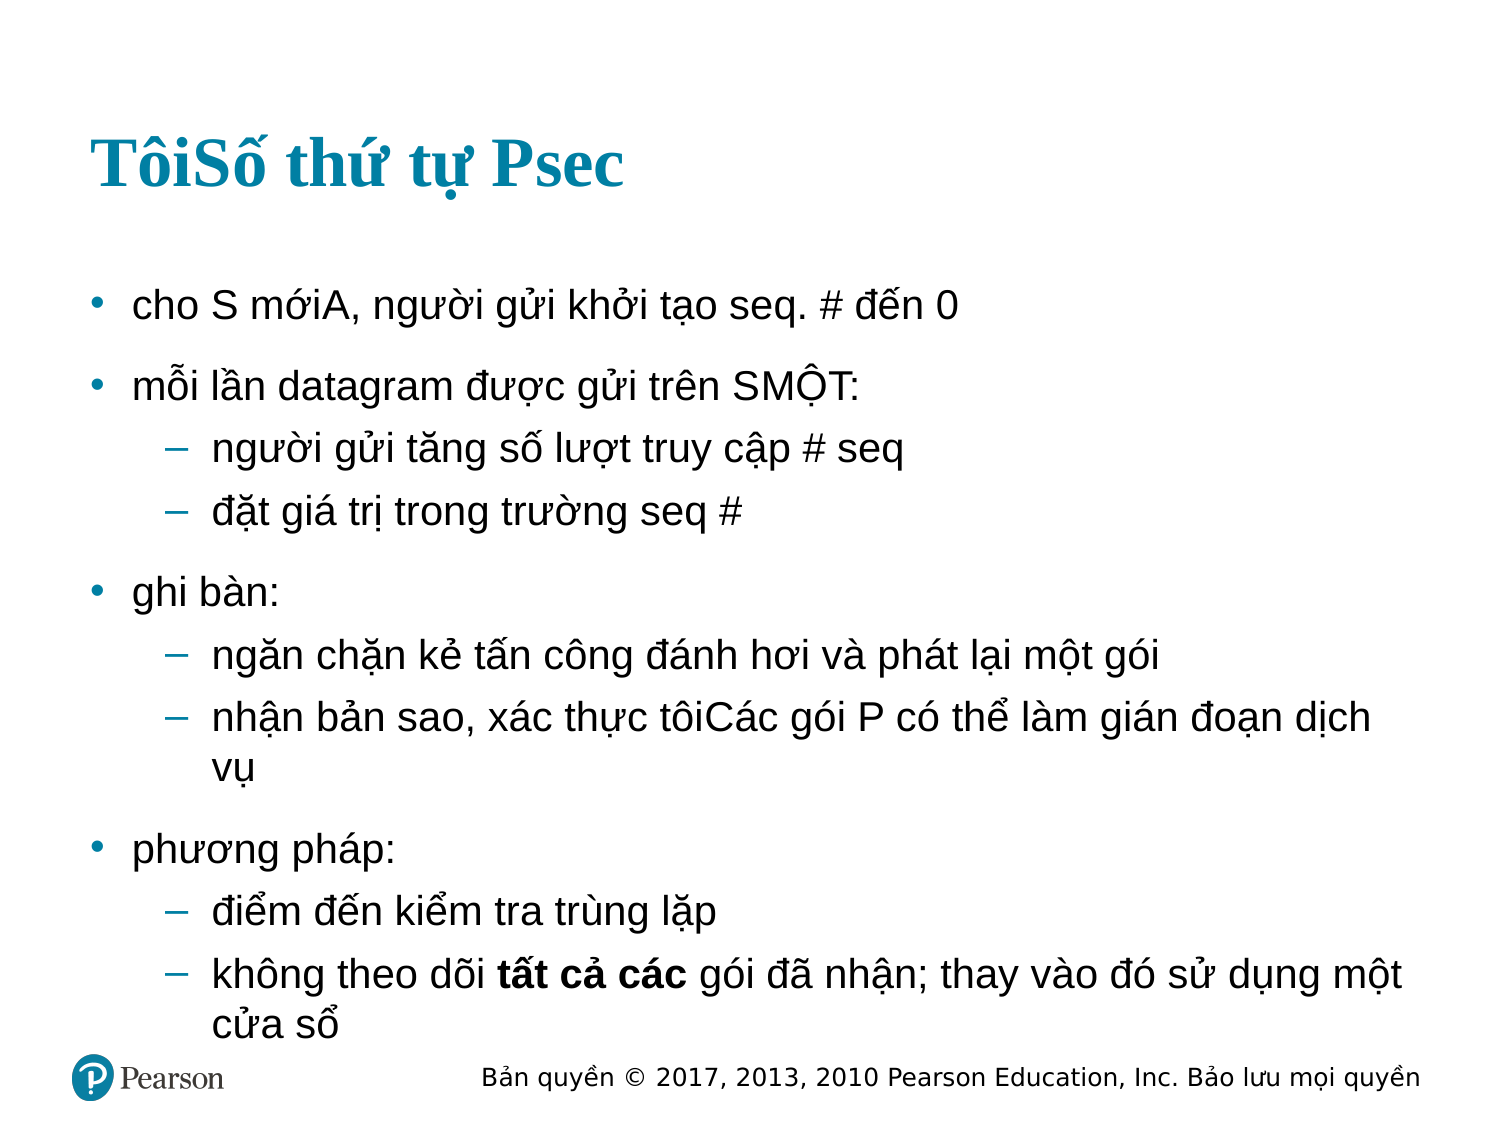

# Tôi Số thứ tự Psec
cho S mới A, người gửi khởi tạo seq. # đến 0
mỗi lần datagram được gửi trên S MỘT:
người gửi tăng số lượt truy cập # seq
đặt giá trị trong trường seq #
ghi bàn:
ngăn chặn kẻ tấn công đánh hơi và phát lại một gói
nhận bản sao, xác thực tôi Các gói P có thể làm gián đoạn dịch vụ
phương pháp:
điểm đến kiểm tra trùng lặp
không theo dõi tất cả các gói đã nhận; thay vào đó sử dụng một cửa sổ